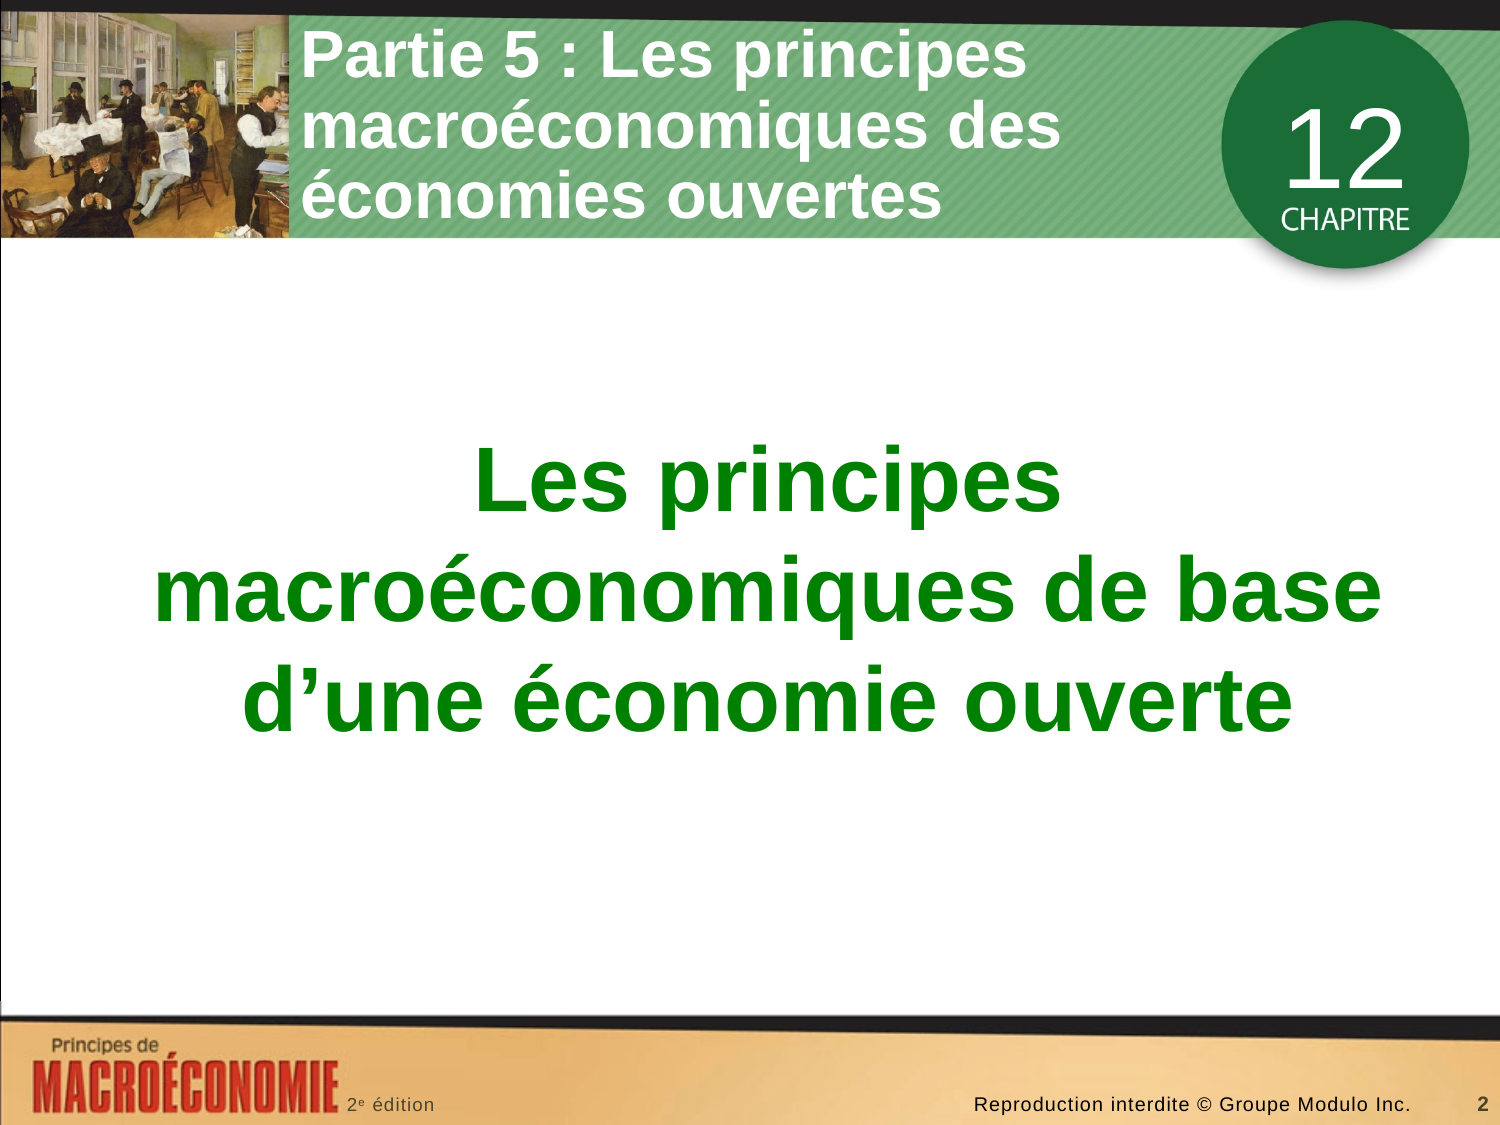

# Partie 5 : Les principes macroéconomiques des économies ouvertes
12
Les principes macroéconomiques de base d’une économie ouverte
2